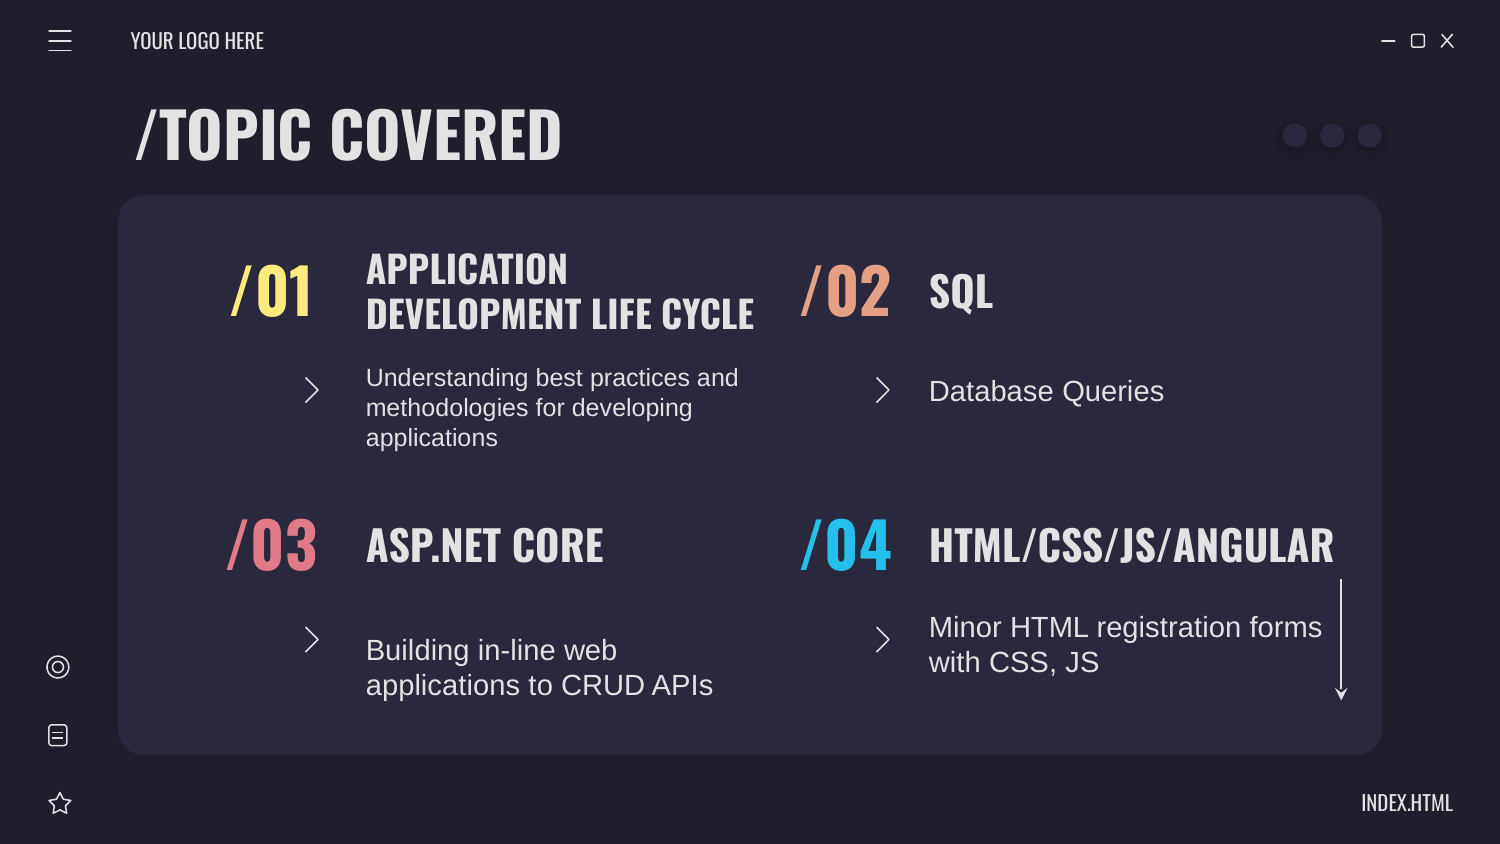

YOUR LOGO HERE

/TOPIC COVERED

/01
/02
# APPLICATION DEVELOPMENT LIFE CYCLE
SQL
Database Queries
Understanding best practices and methodologies for developing applications

/03
/04
ASP.NET CORE
HTML/CSS/JS/ANGULAR
Minor HTML registration forms with CSS, JS
Building in-line web applications to CRUD APIs

INDEX.HTML